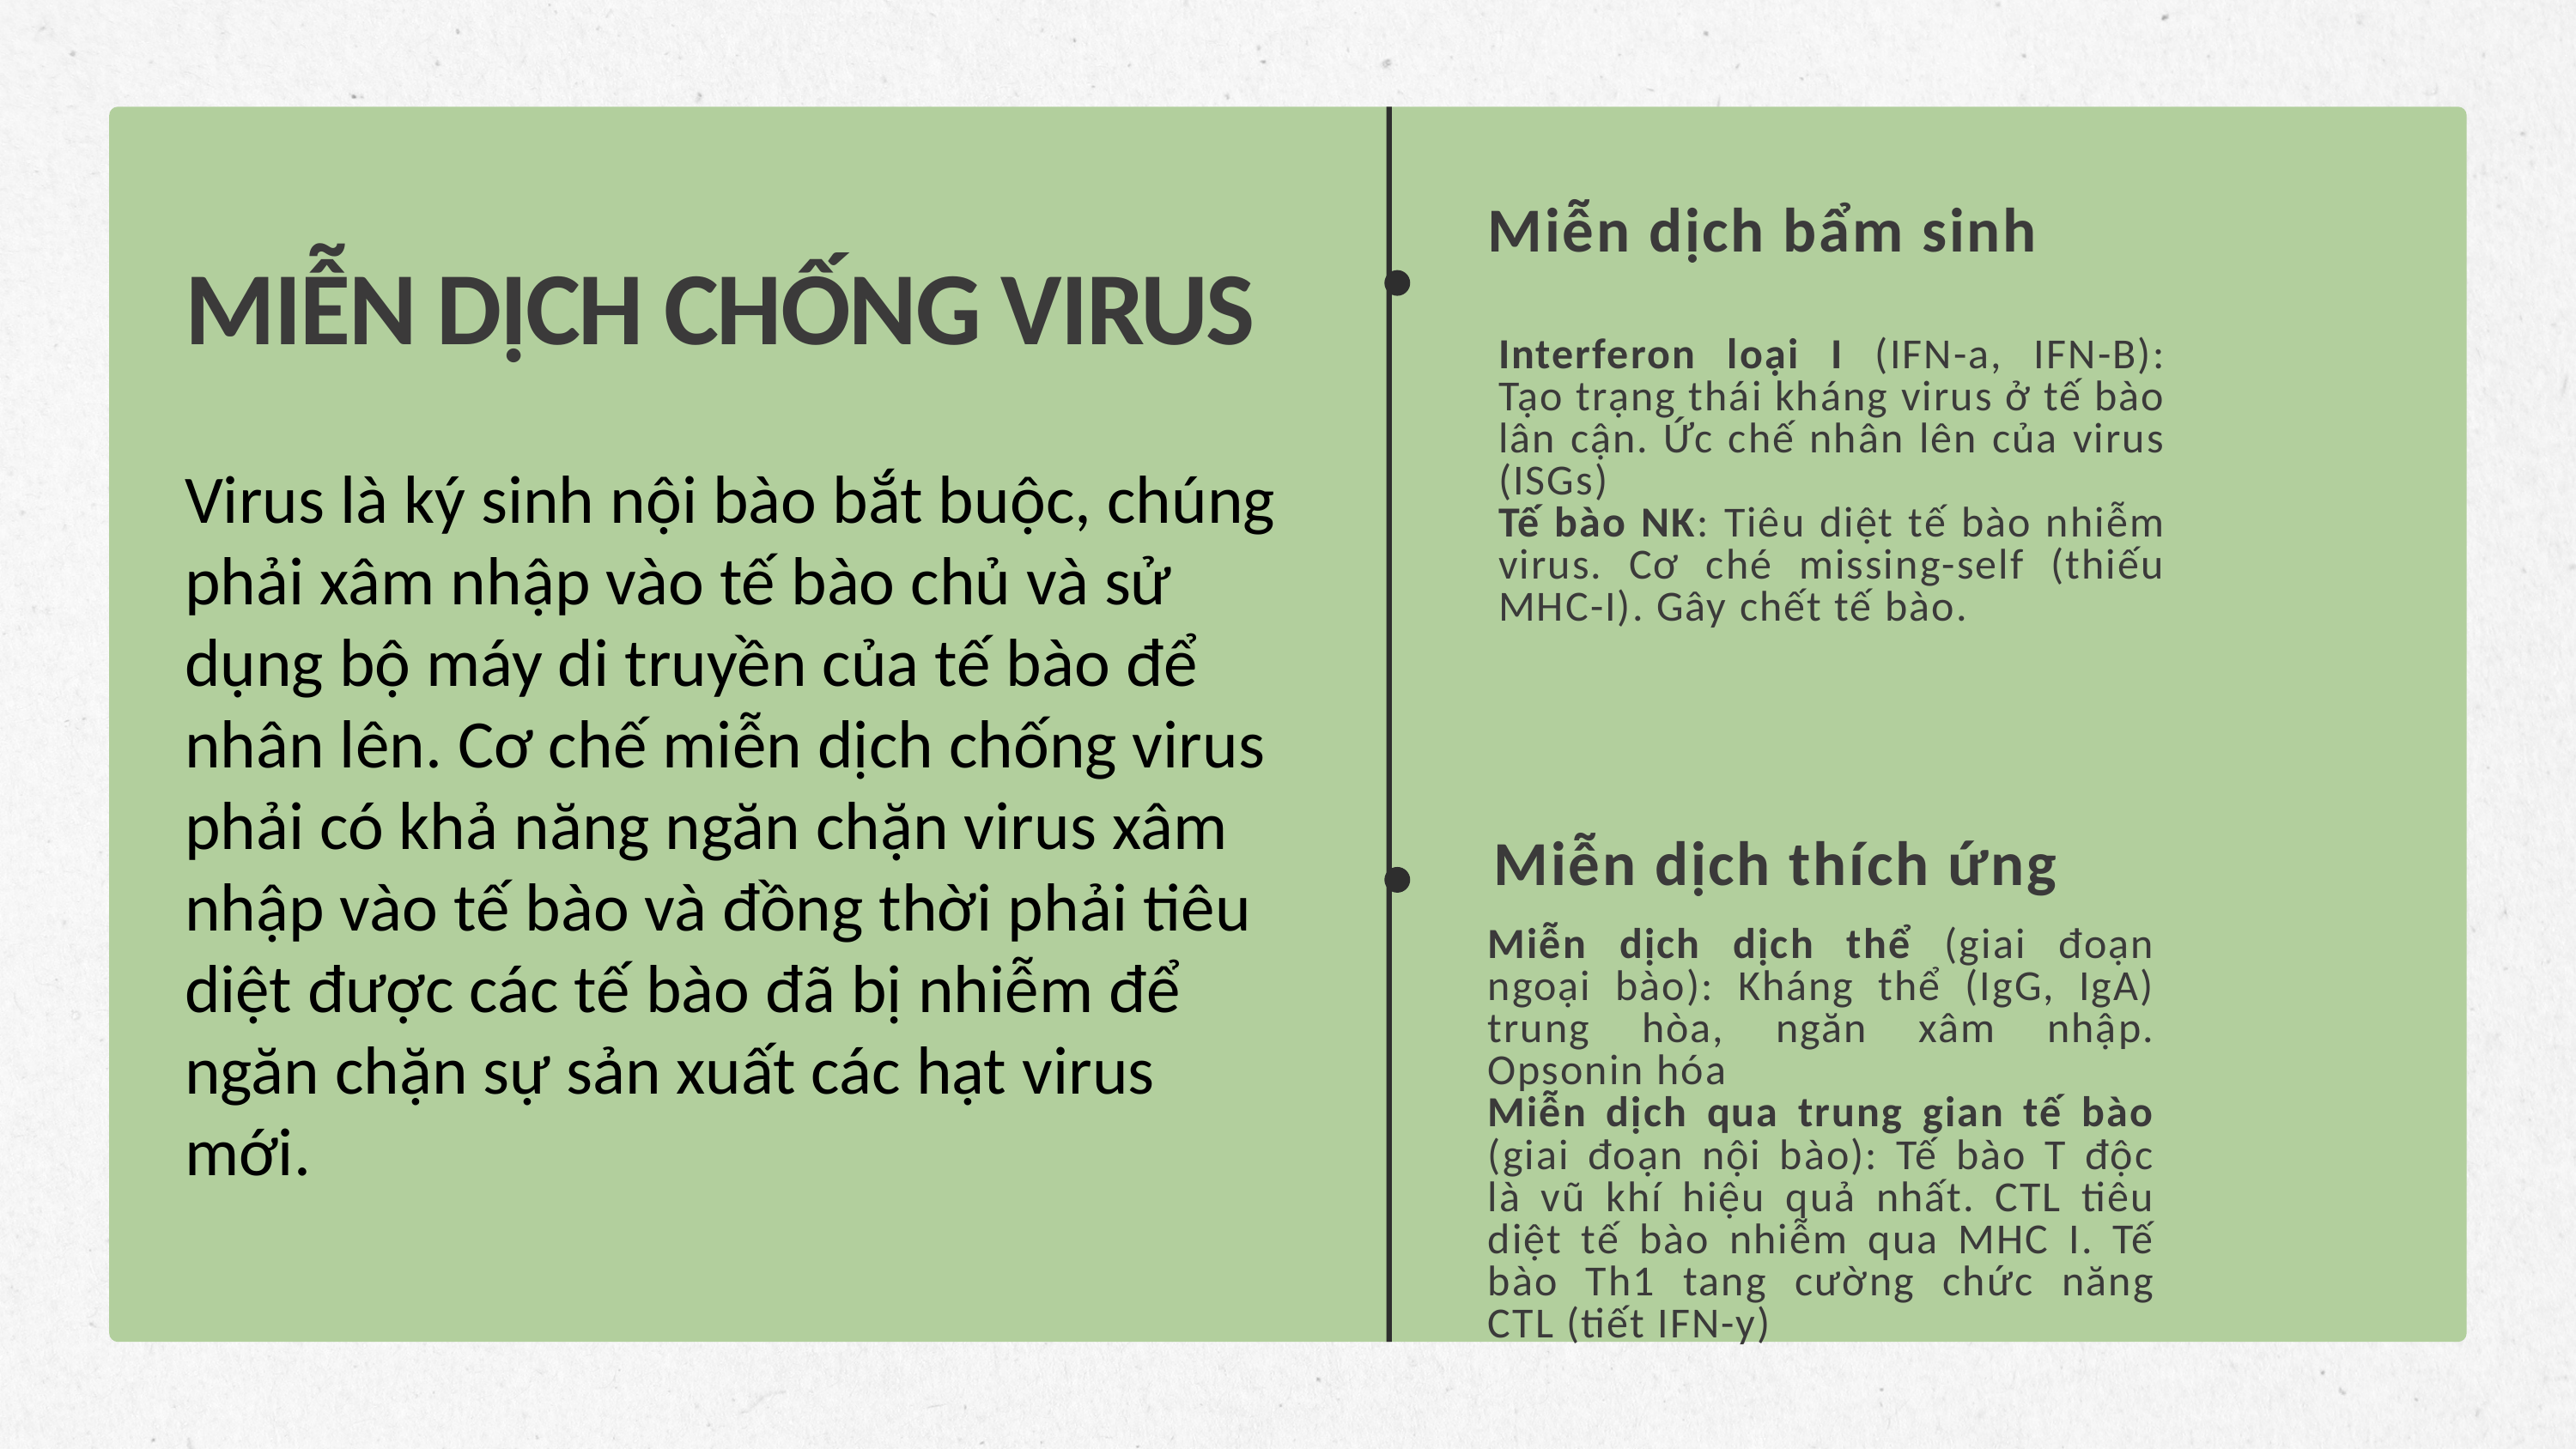

Miễn dịch bẩm sinh
MIỄN DỊCH CHỐNG VIRUS

Interferon loại I (IFN-a, IFN-B): Tạo trạng thái kháng virus ở tế bào lân cận. Ức chế nhân lên của virus (ISGs)
Tế bào NK: Tiêu diệt tế bào nhiễm virus. Cơ ché missing-self (thiếu MHC-I). Gây chết tế bào.
Virus là ký sinh nội bào bắt buộc, chúng phải xâm nhập vào tế bào chủ và sử dụng bộ máy di truyền của tế bào để nhân lên. Cơ chế miễn dịch chống virus phải có khả năng ngăn chặn virus xâm nhập vào tế bào và đồng thời phải tiêu diệt được các tế bào đã bị nhiễm để ngăn chặn sự sản xuất các hạt virus mới.
Miễn dịch thích ứng

Miễn dịch dịch thể (giai đoạn ngoại bào): Kháng thể (IgG, IgA) trung hòa, ngăn xâm nhập. Opsonin hóa
Miễn dịch qua trung gian tế bào (giai đoạn nội bào): Tế bào T độc là vũ khí hiệu quả nhất. CTL tiêu diệt tế bào nhiễm qua MHC I. Tế bào Th1 tang cường chức năng CTL (tiết IFN-y)